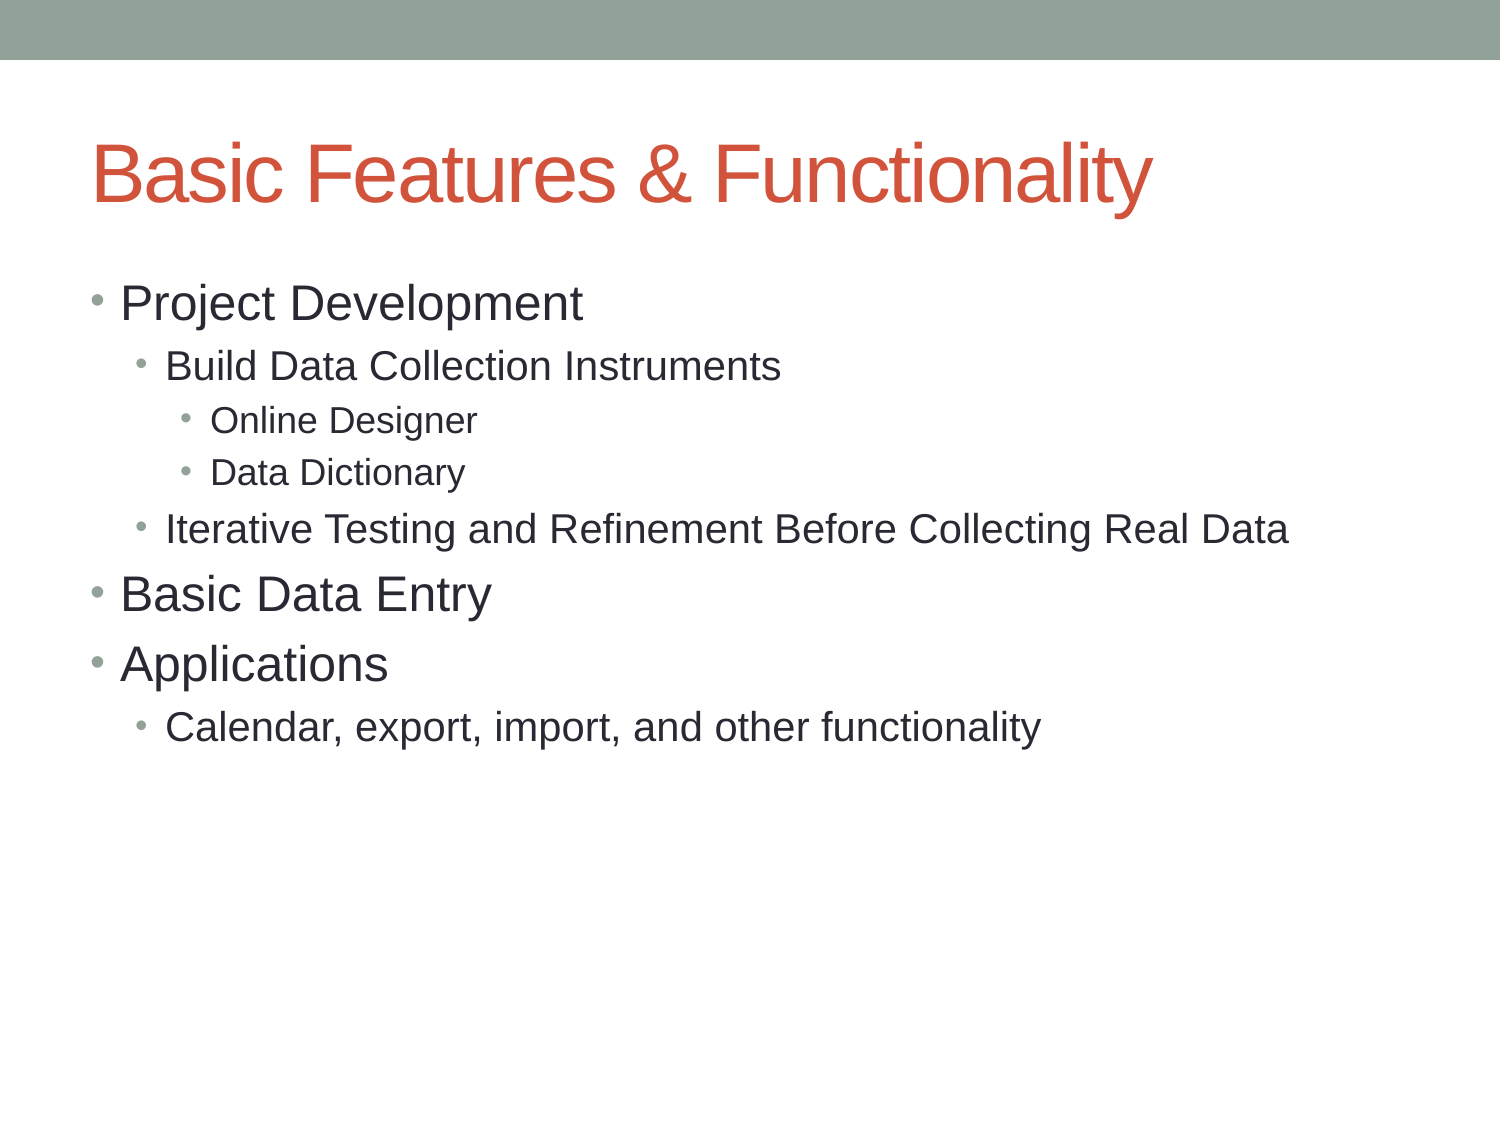

# Basic Features & Functionality
Project Development
Build Data Collection Instruments
Online Designer
Data Dictionary
Iterative Testing and Refinement Before Collecting Real Data
Basic Data Entry
Applications
Calendar, export, import, and other functionality